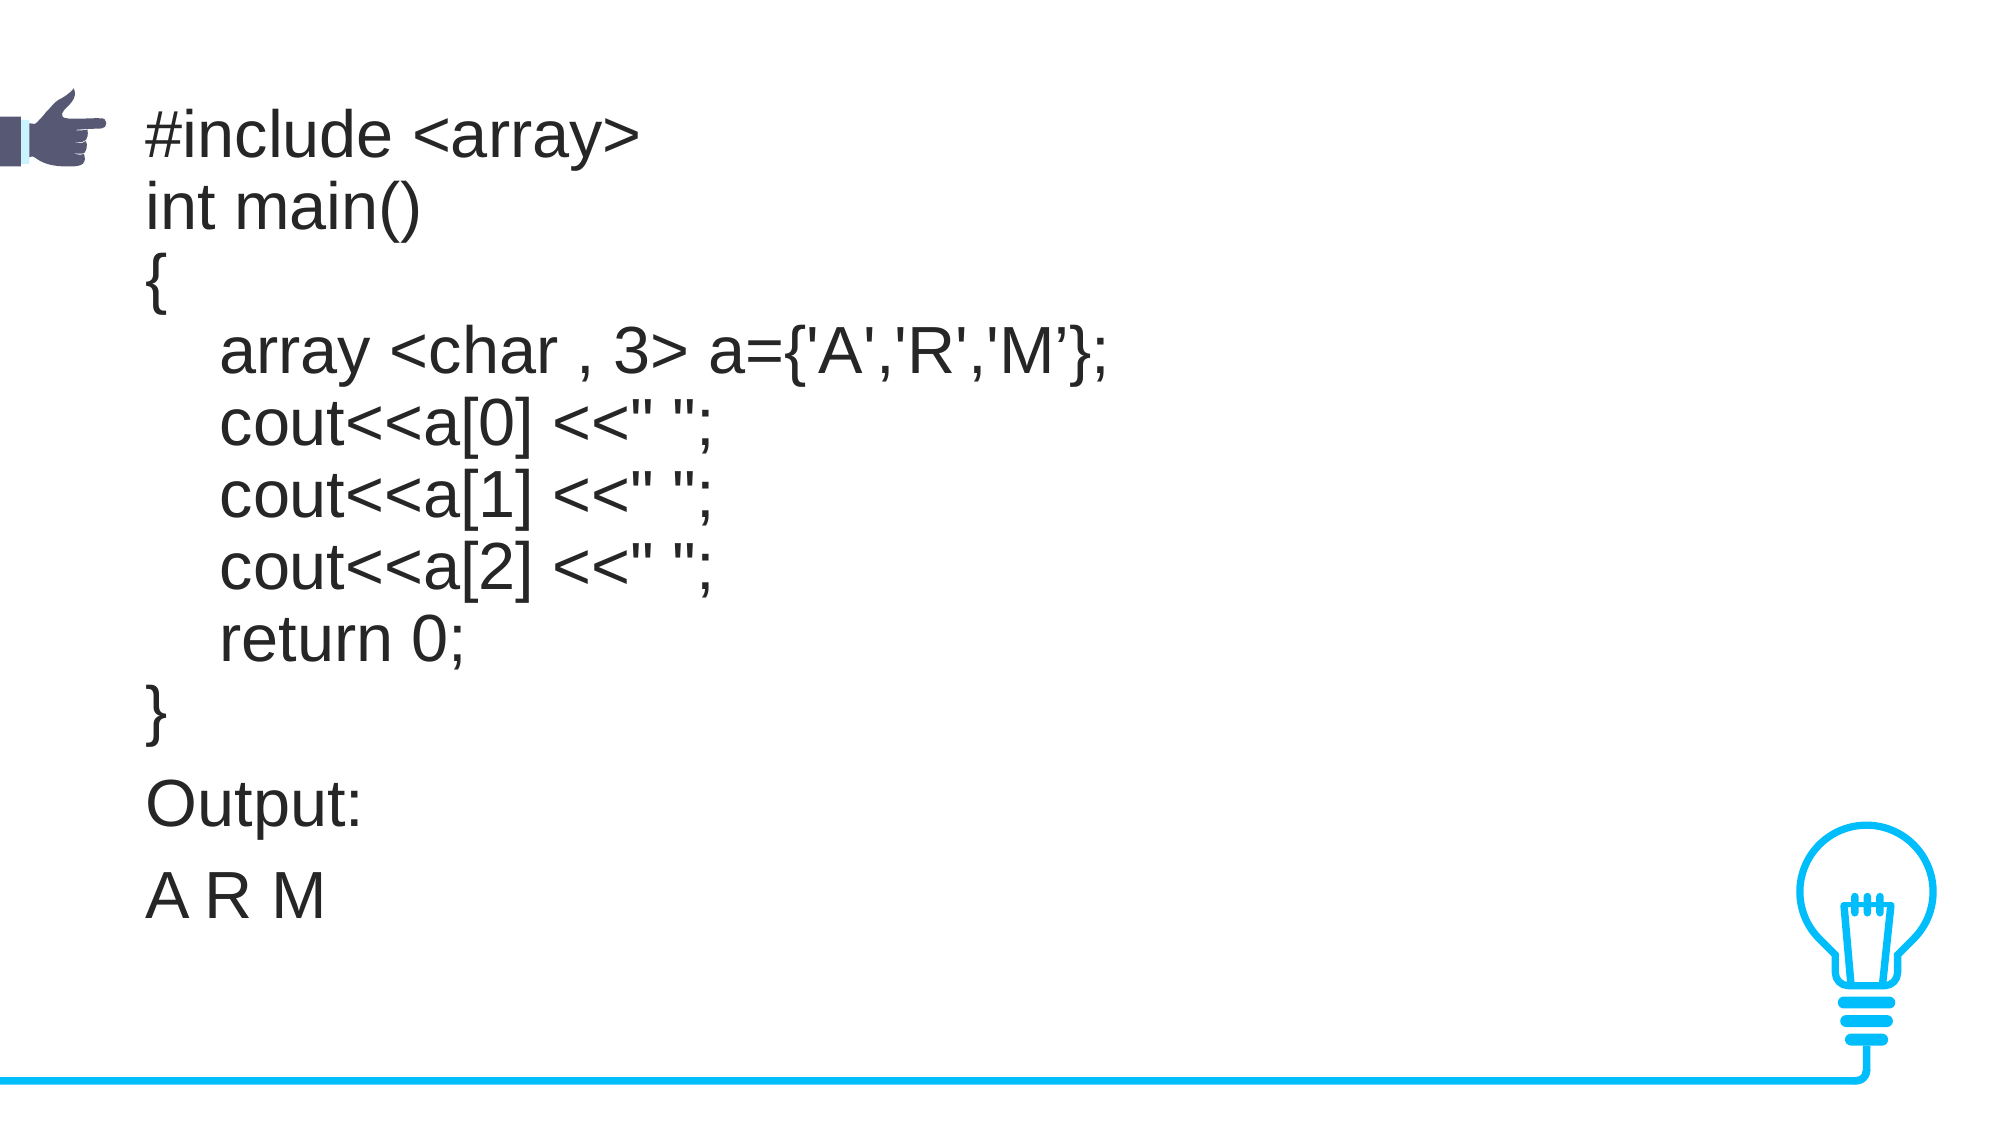

#include <array>
int main()
{
    array <char , 3> a={'A','R','M’};
    cout<<a[0] <<" ";
    cout<<a[1] <<" ";
    cout<<a[2] <<" ";
    return 0;
}
Output:
A R M